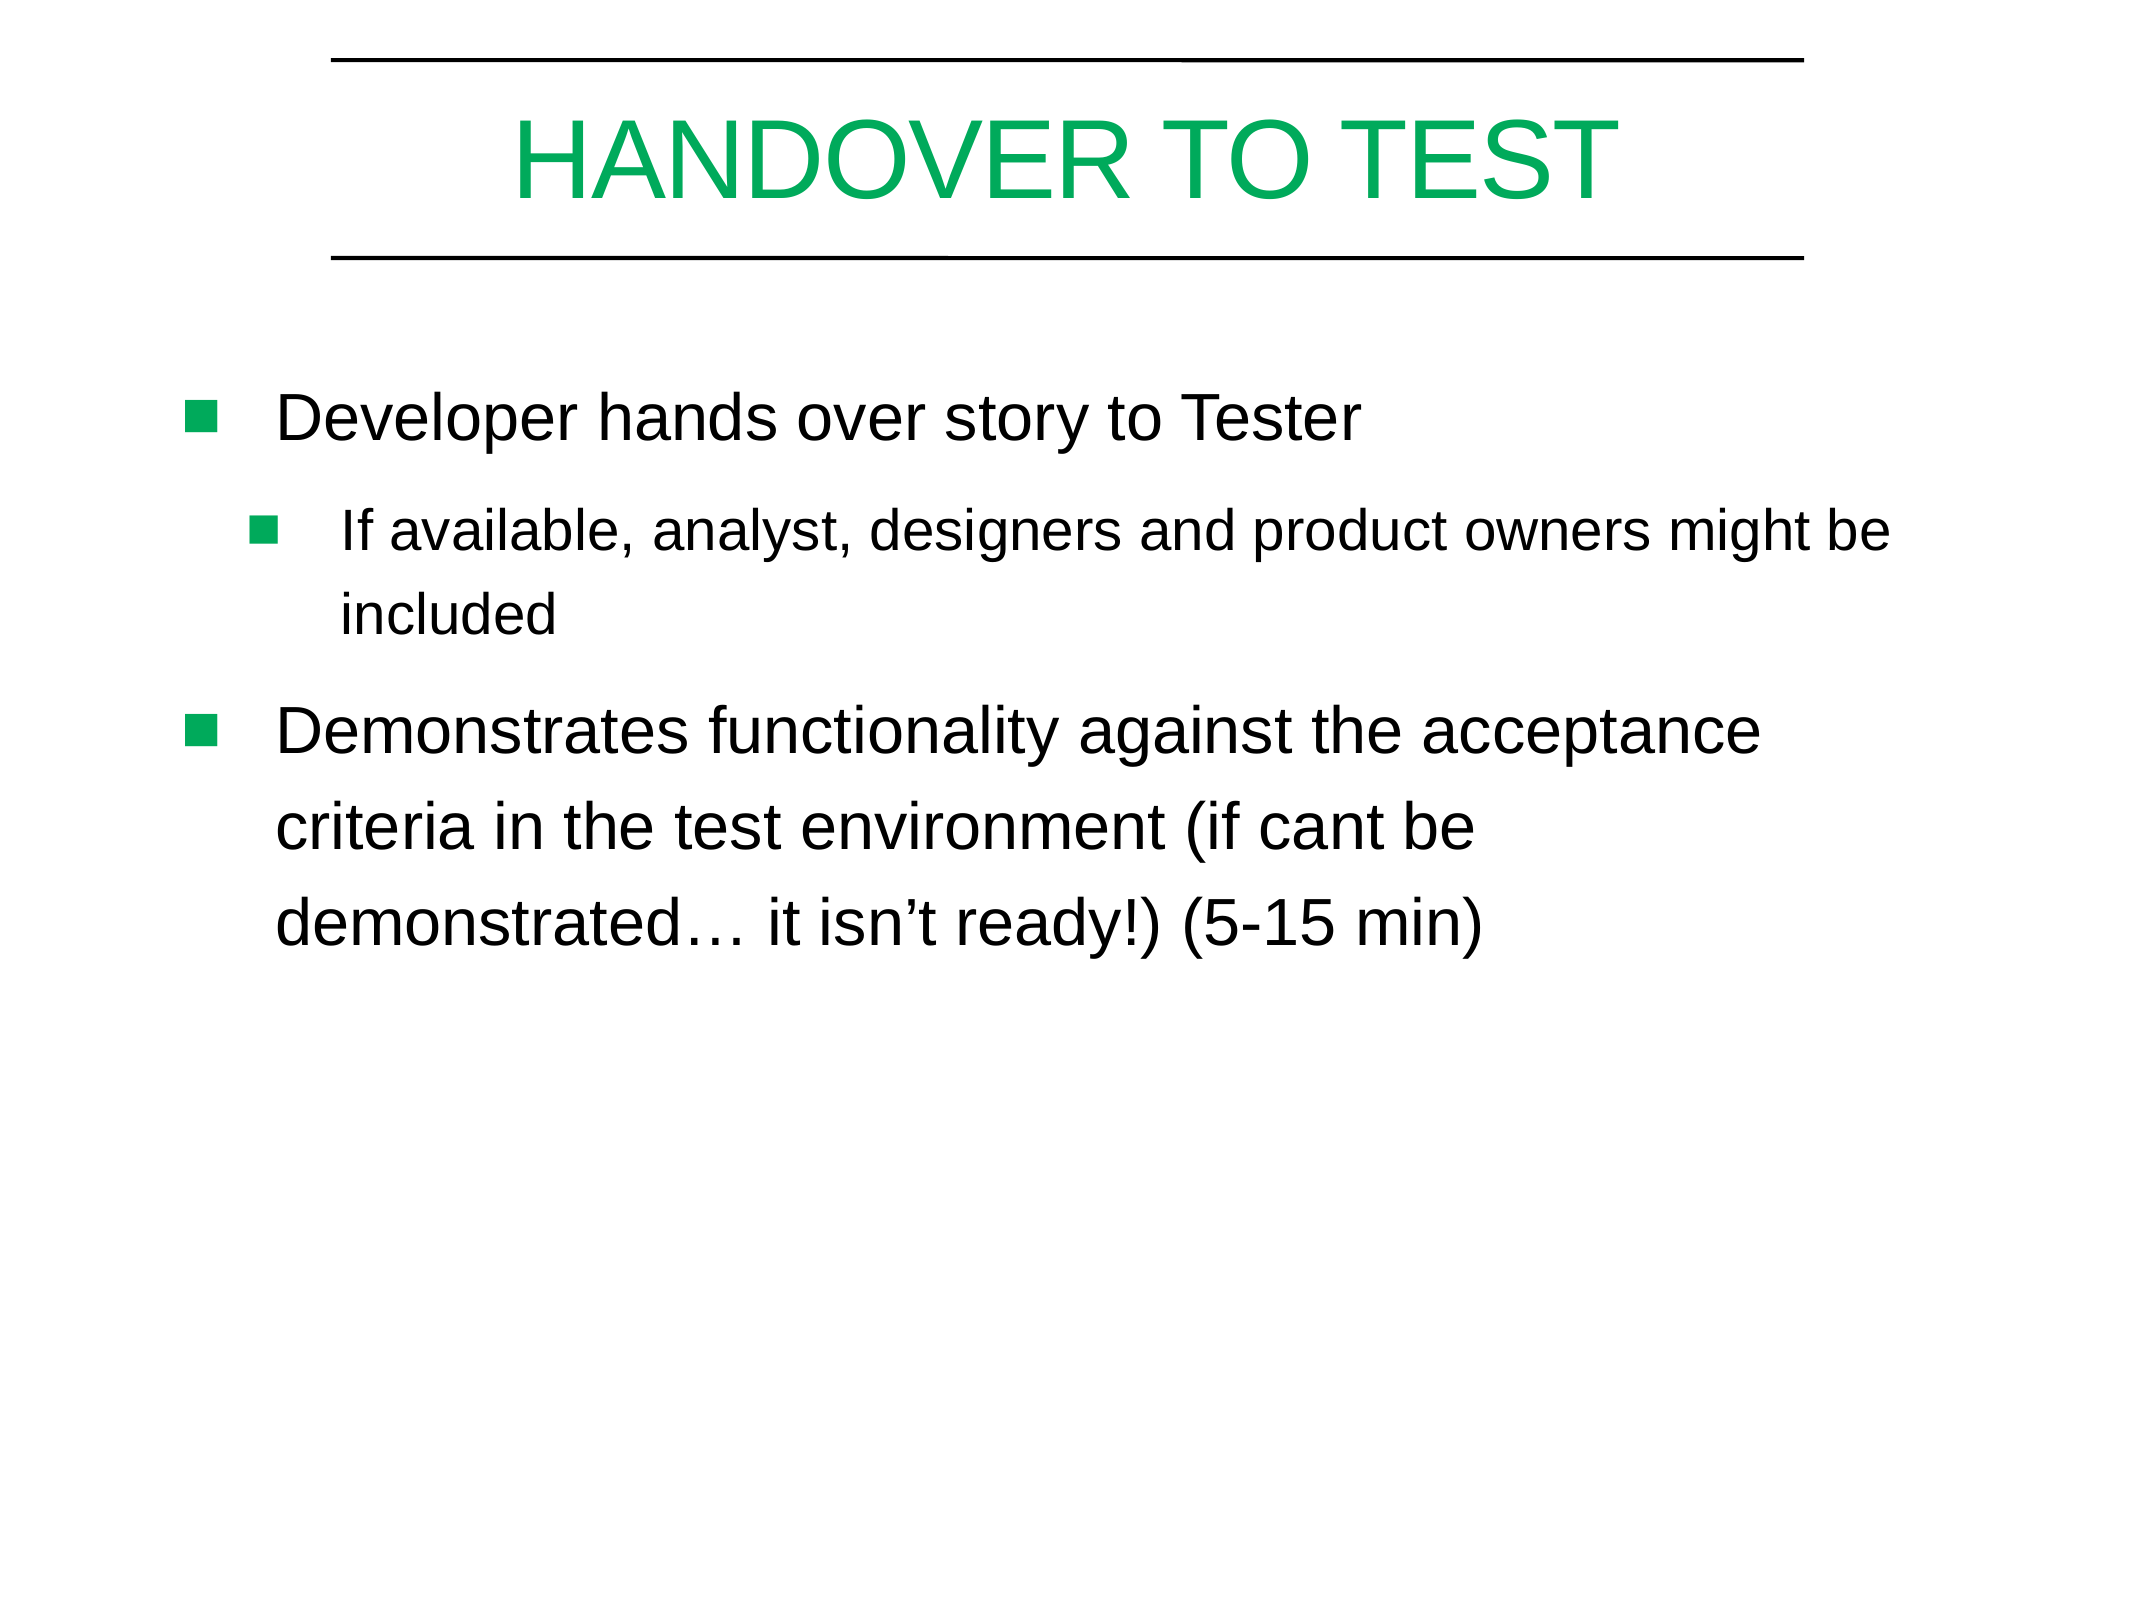

# Handover to test
Developer hands over story to Tester
If available, analyst, designers and product owners might be included
Demonstrates functionality against the acceptance criteria in the test environment (if cant be demonstrated… it isn’t ready!) (5-15 min)